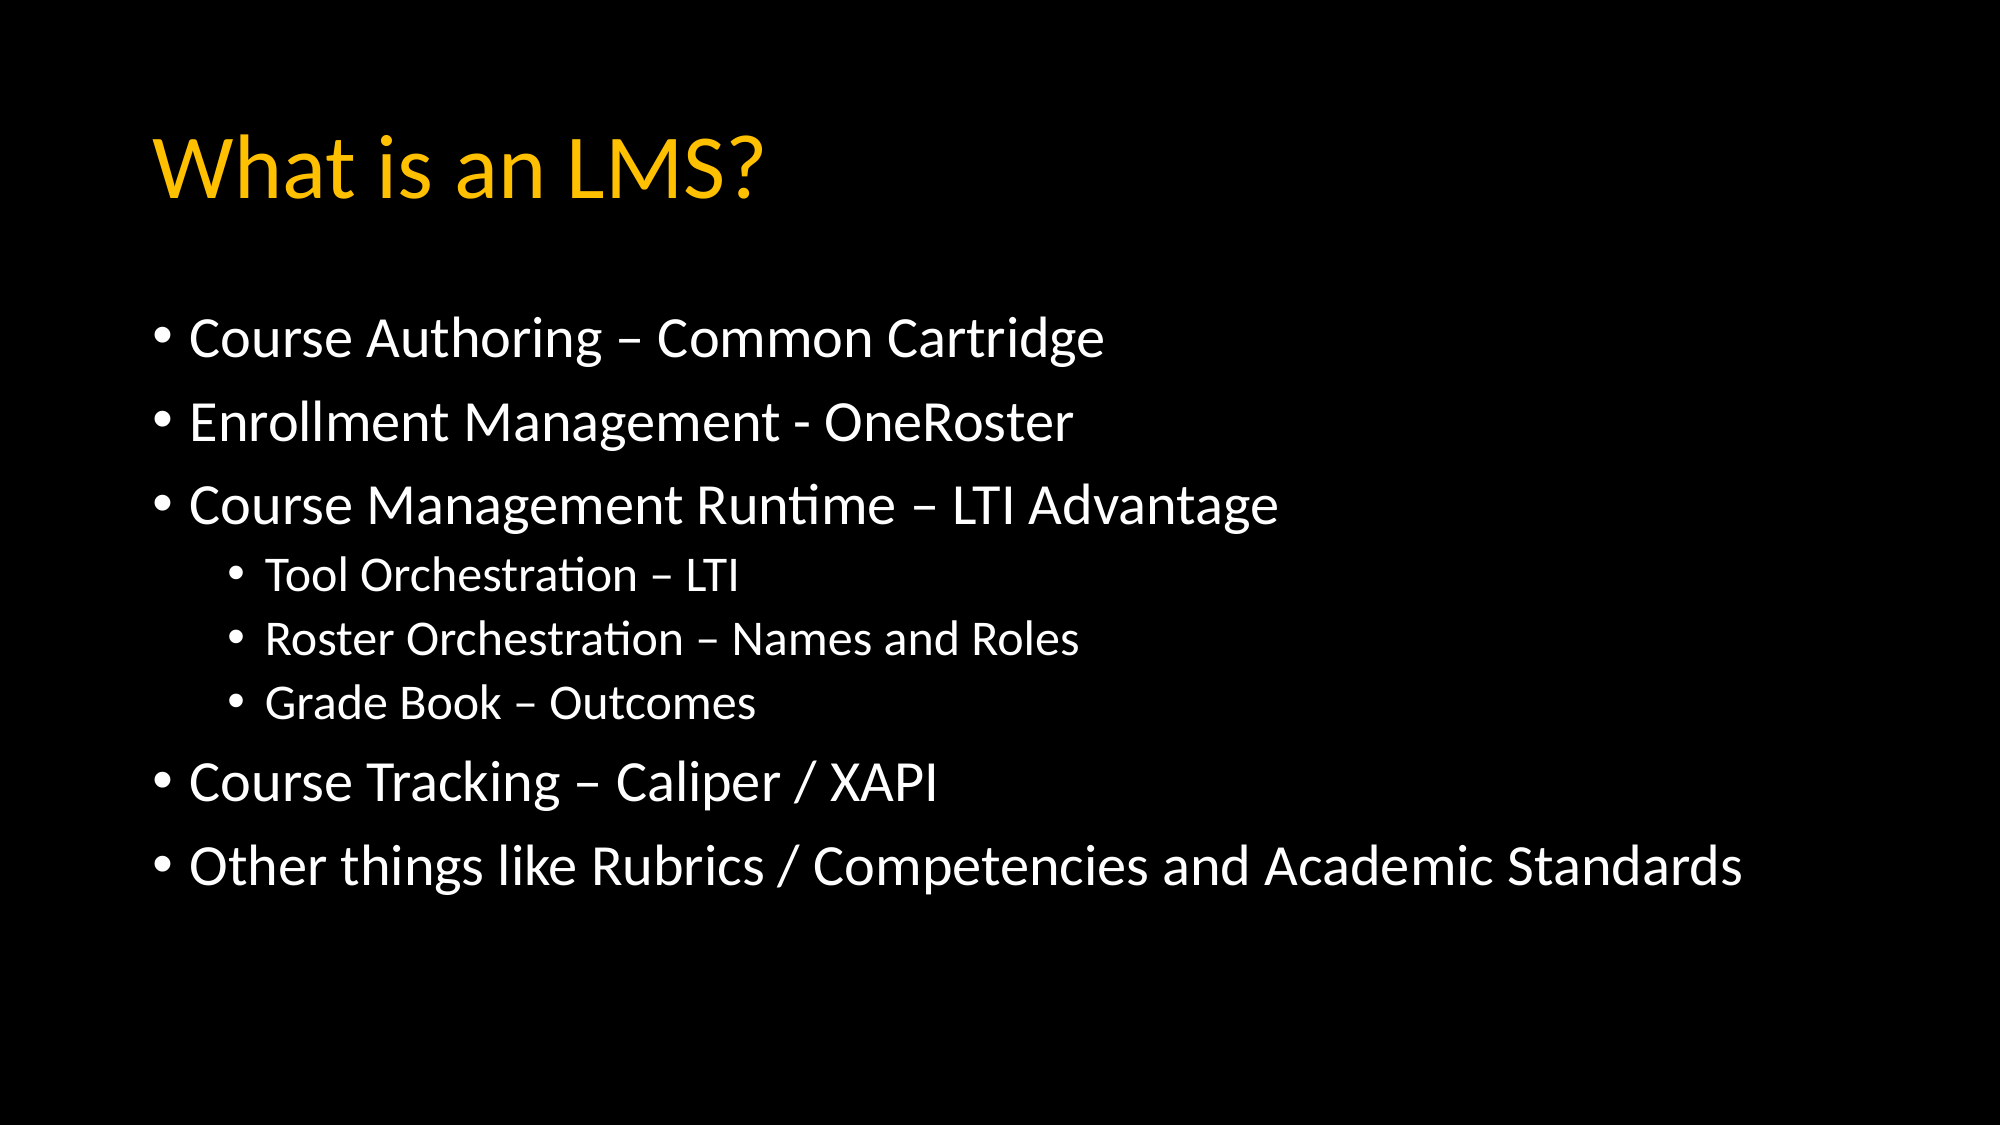

# What is an LMS?
Course Authoring – Common Cartridge
Enrollment Management - OneRoster
Course Management Runtime – LTI Advantage
Tool Orchestration – LTI
Roster Orchestration – Names and Roles
Grade Book – Outcomes
Course Tracking – Caliper / XAPI
Other things like Rubrics / Competencies and Academic Standards